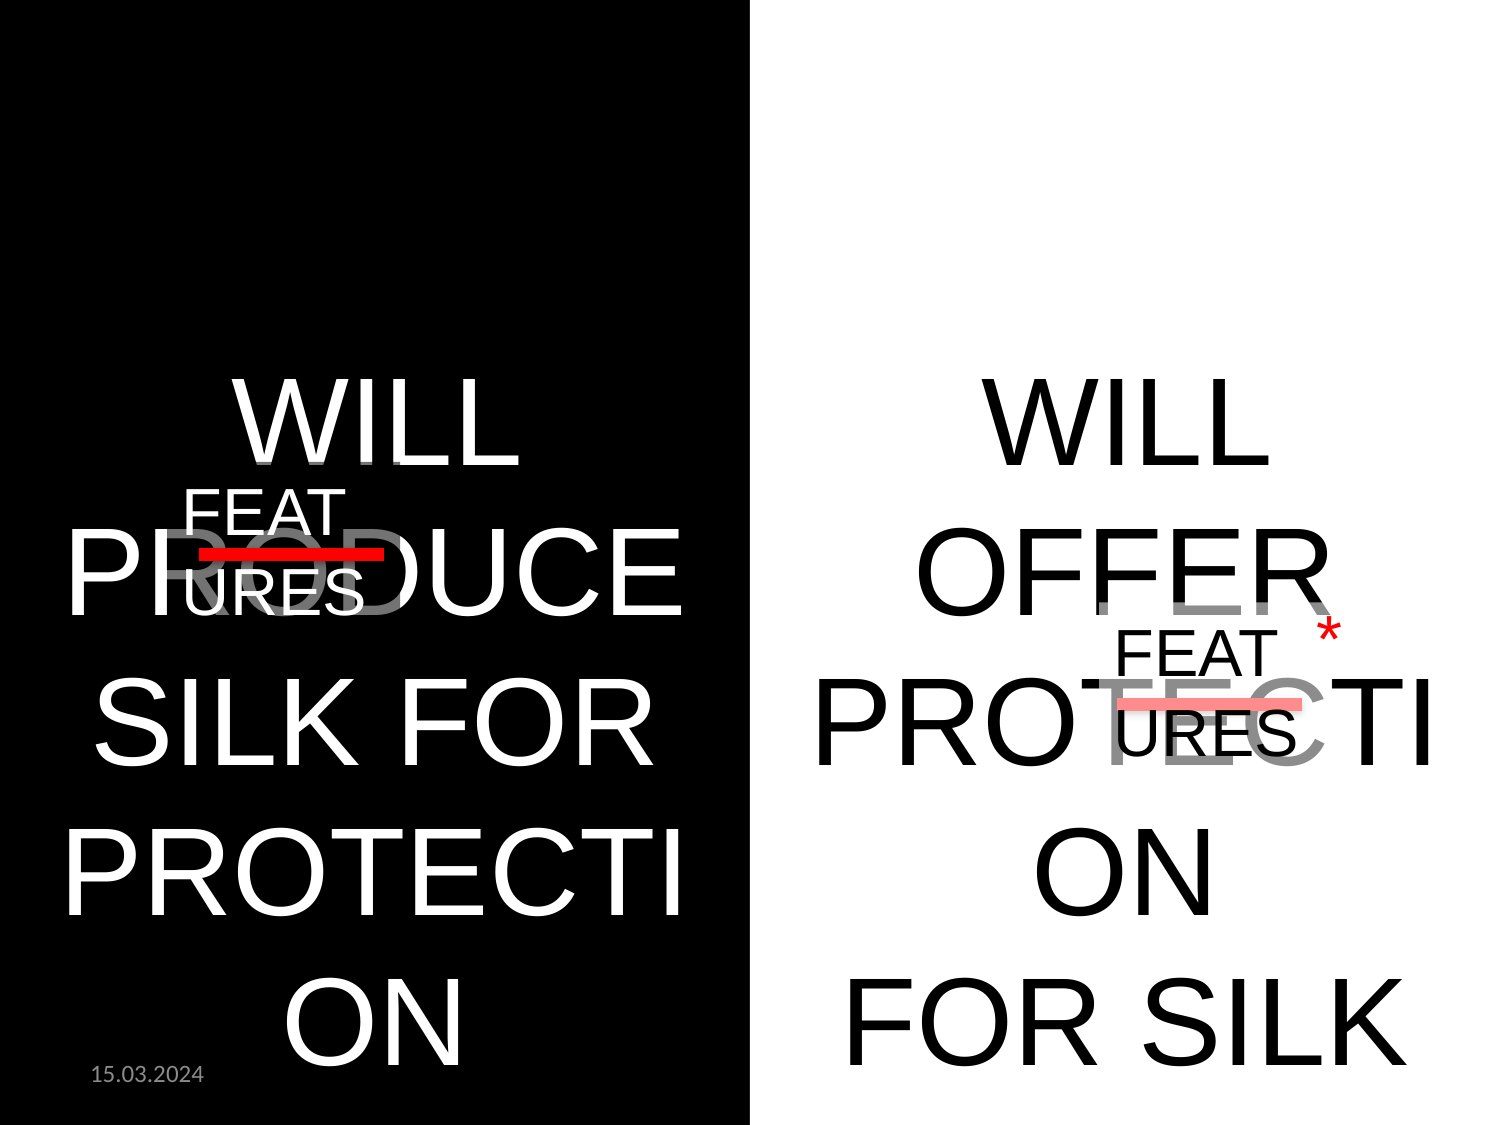

WILL PRODUCE
SILK FOR PROTECTION
WILL OFFER
PROTECTION
FOR SILK
FEATURES
*
FEATURES
15.03.2024
35